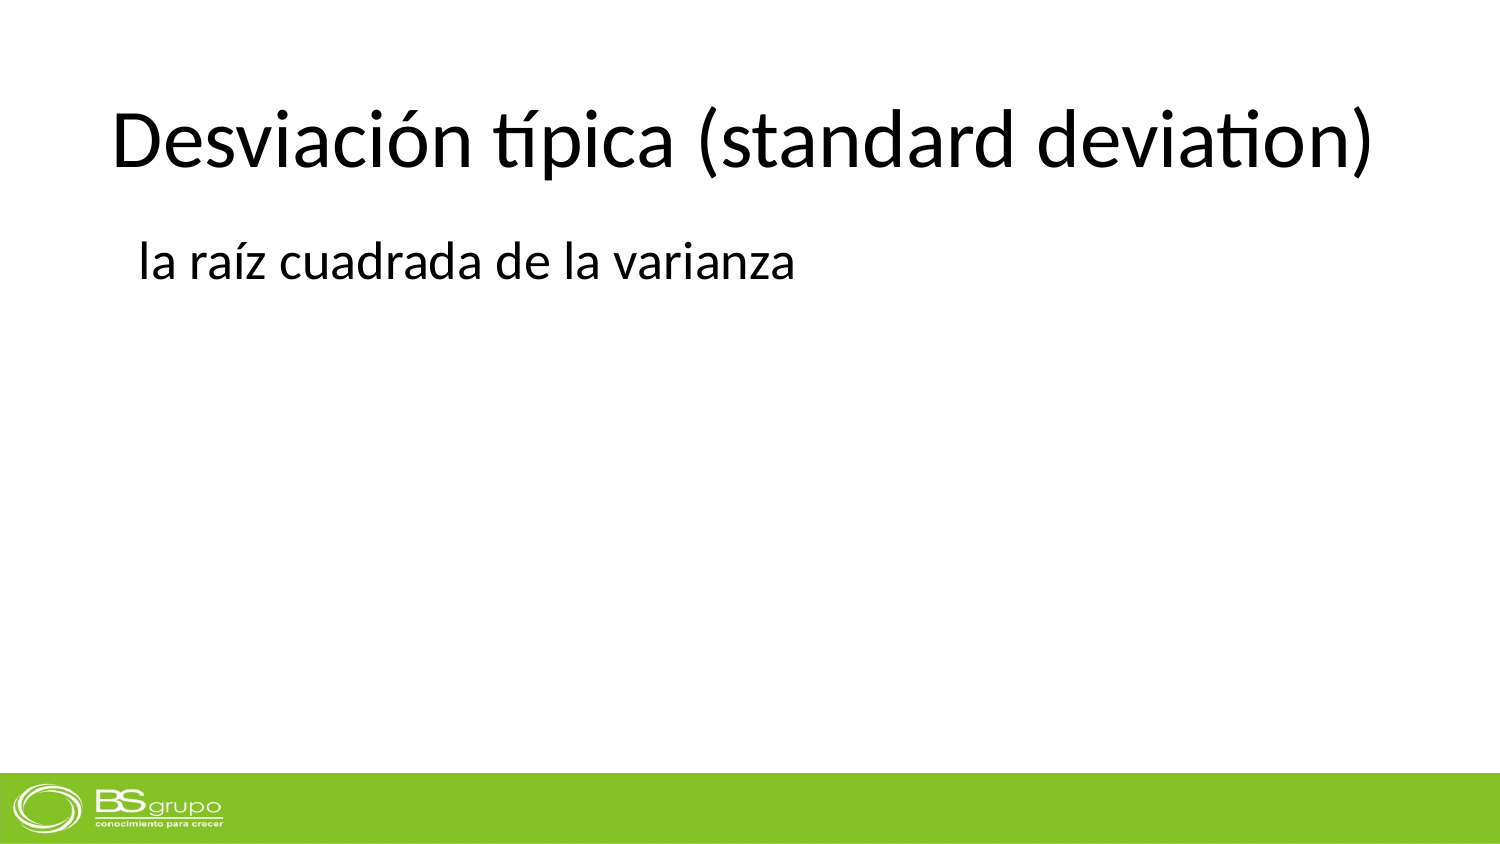

# Desviación típica (standard deviation)
la raíz cuadrada de la varianza